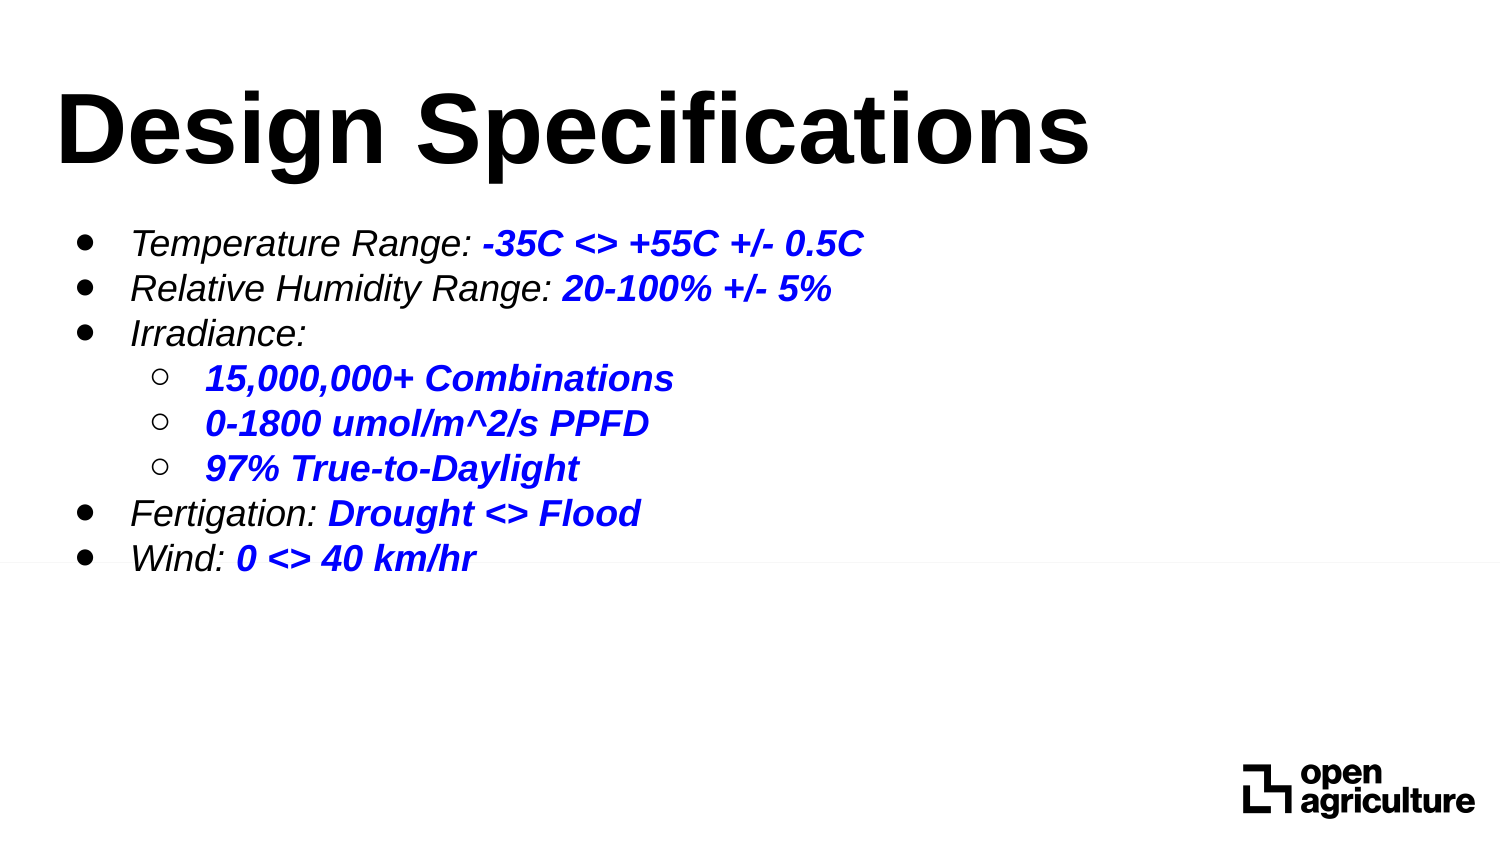

Design Specifications

Temperature Range: -35C <> +55C +/- 0.5C
Relative Humidity Range: 20-100% +/- 5%
Irradiance:
15,000,000+ Combinations
0-1800 umol/m^2/s PPFD
97% True-to-Daylight
Fertigation: Drought <> Flood
Wind: 0 <> 40 km/hr